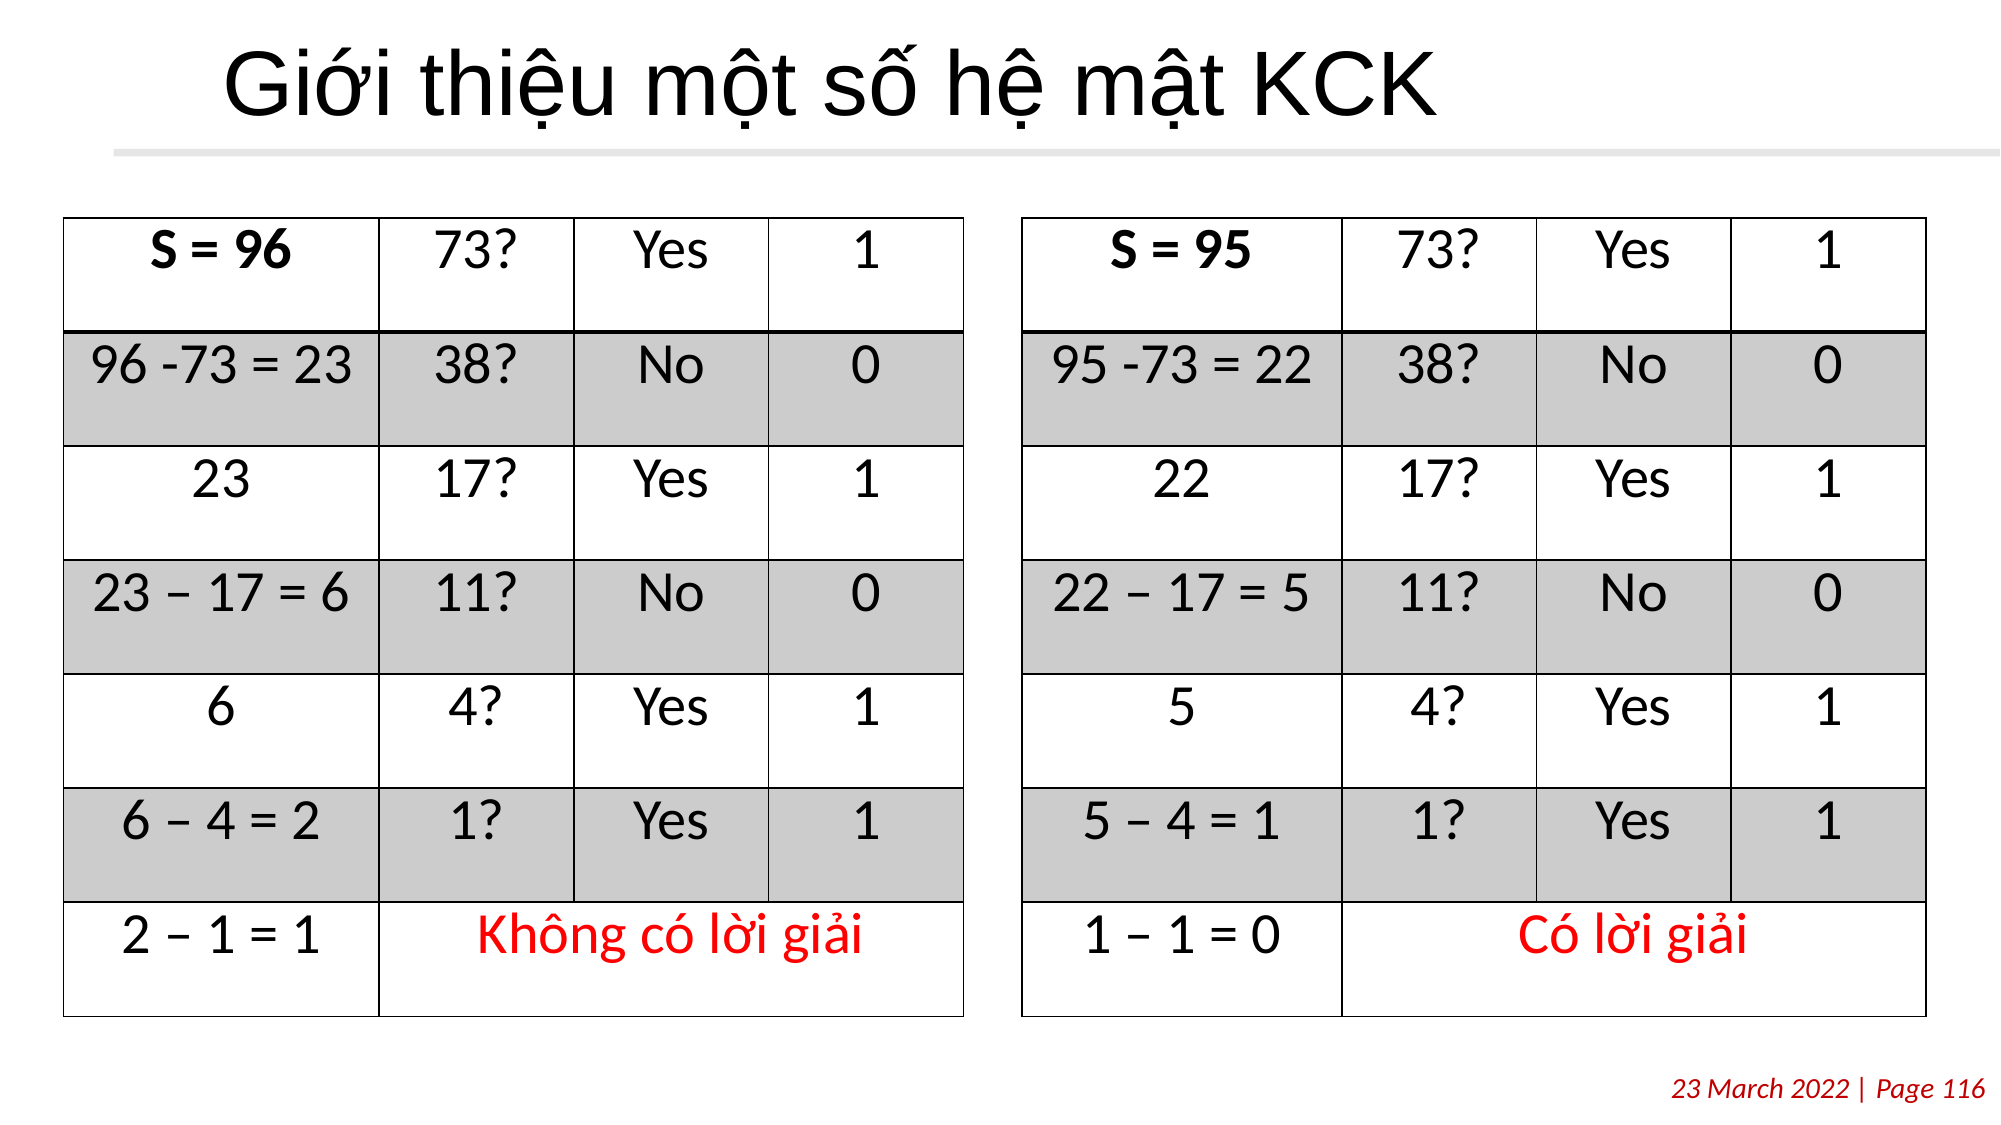

# Giới thiệu một số hệ mật KCK
| S = 95 | 73? | Yes | 1 |
| --- | --- | --- | --- |
| 95 -73 = 22 | 38? | No | 0 |
| 22 | 17? | Yes | 1 |
| 22 – 17 = 5 | 11? | No | 0 |
| 5 | 4? | Yes | 1 |
| 5 – 4 = 1 | 1? | Yes | 1 |
| 1 – 1 = 0 | Có lời giải |  |  |
| S = 96 | 73? | Yes | 1 |
| --- | --- | --- | --- |
| 96 -73 = 23 | 38? | No | 0 |
| 23 | 17? | Yes | 1 |
| 23 – 17 = 6 | 11? | No | 0 |
| 6 | 4? | Yes | 1 |
| 6 – 4 = 2 | 1? | Yes | 1 |
| 2 – 1 = 1 | Không có lời giải |  |  |